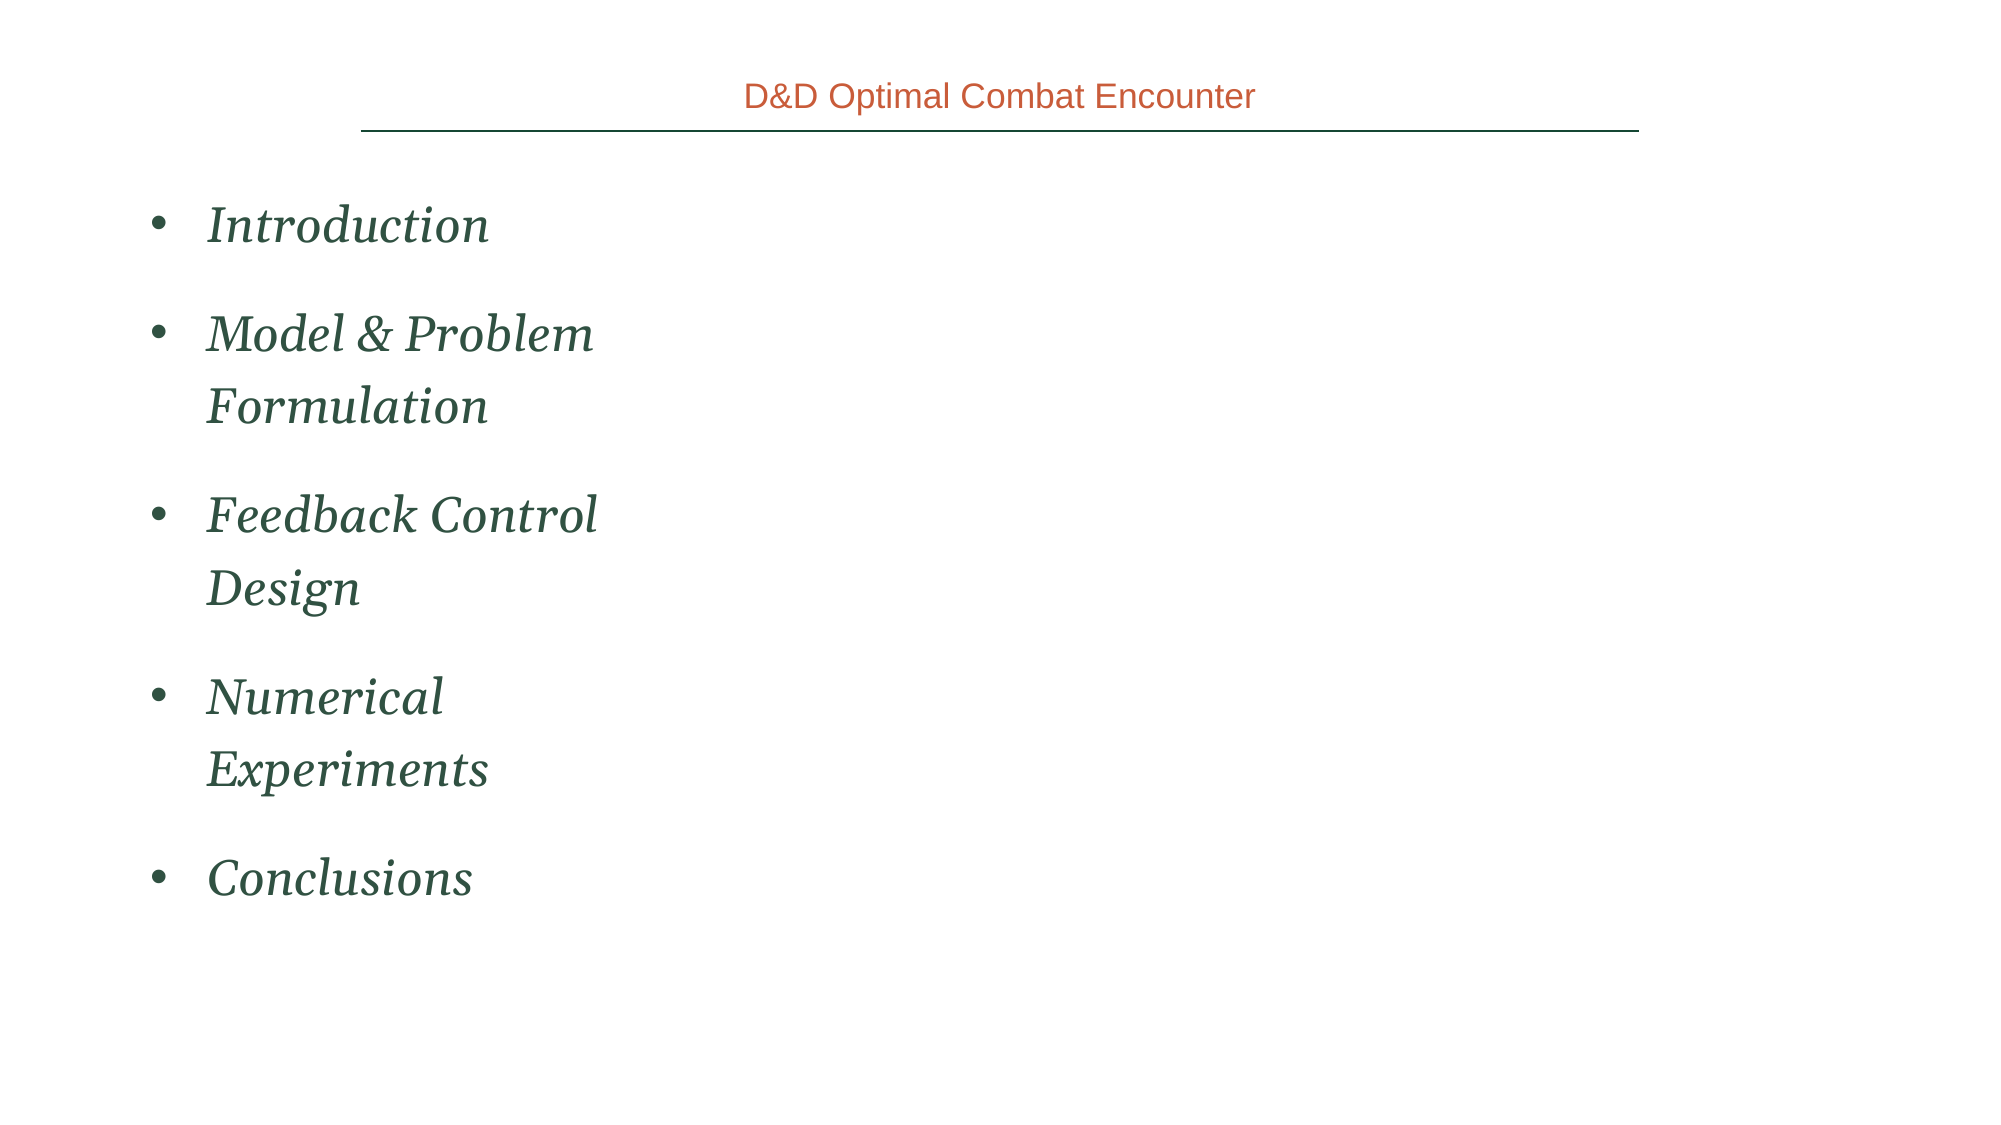

D&D Optimal Combat Encounter
Introduction
Model & Problem Formulation
Feedback Control Design
Numerical Experiments
Conclusions